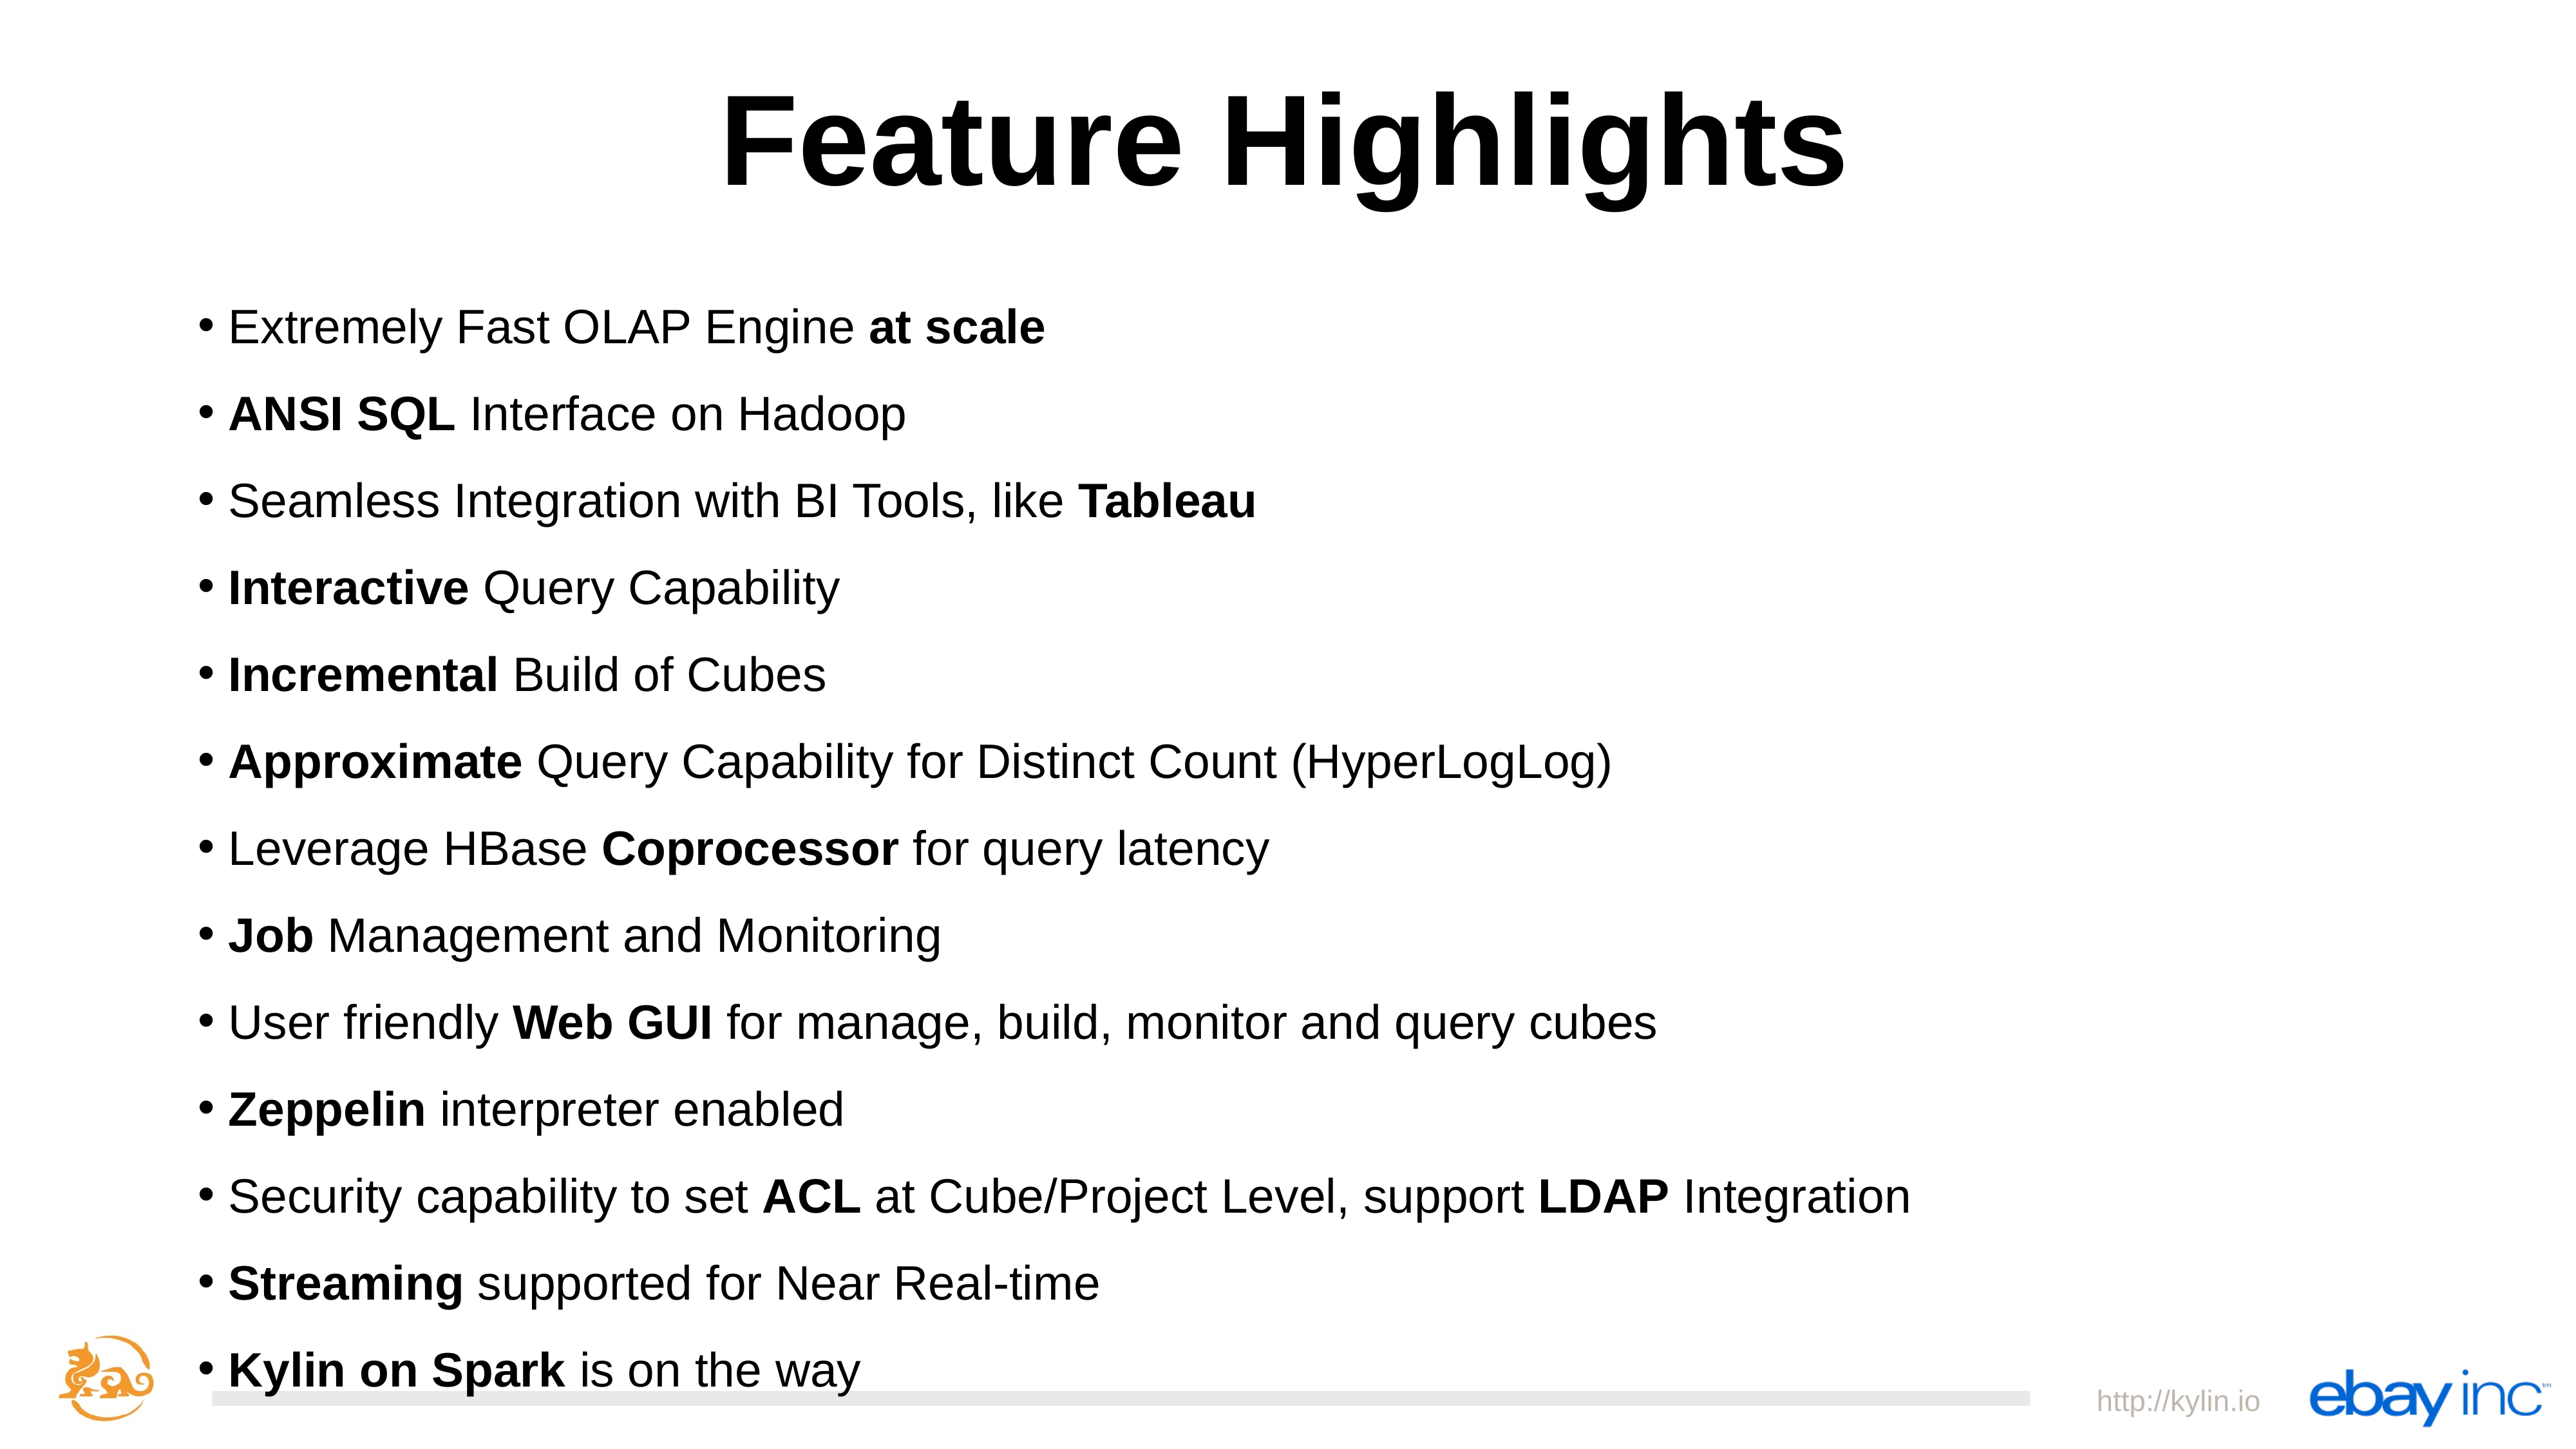

# Feature Highlights
 Extremely Fast OLAP Engine at scale
 ANSI SQL Interface on Hadoop
 Seamless Integration with BI Tools, like Tableau
 Interactive Query Capability
 Incremental Build of Cubes
 Approximate Query Capability for Distinct Count (HyperLogLog)
 Leverage HBase Coprocessor for query latency
 Job Management and Monitoring
 User friendly Web GUI for manage, build, monitor and query cubes
 Zeppelin interpreter enabled
 Security capability to set ACL at Cube/Project Level, support LDAP Integration
 Streaming supported for Near Real-time
 Kylin on Spark is on the way